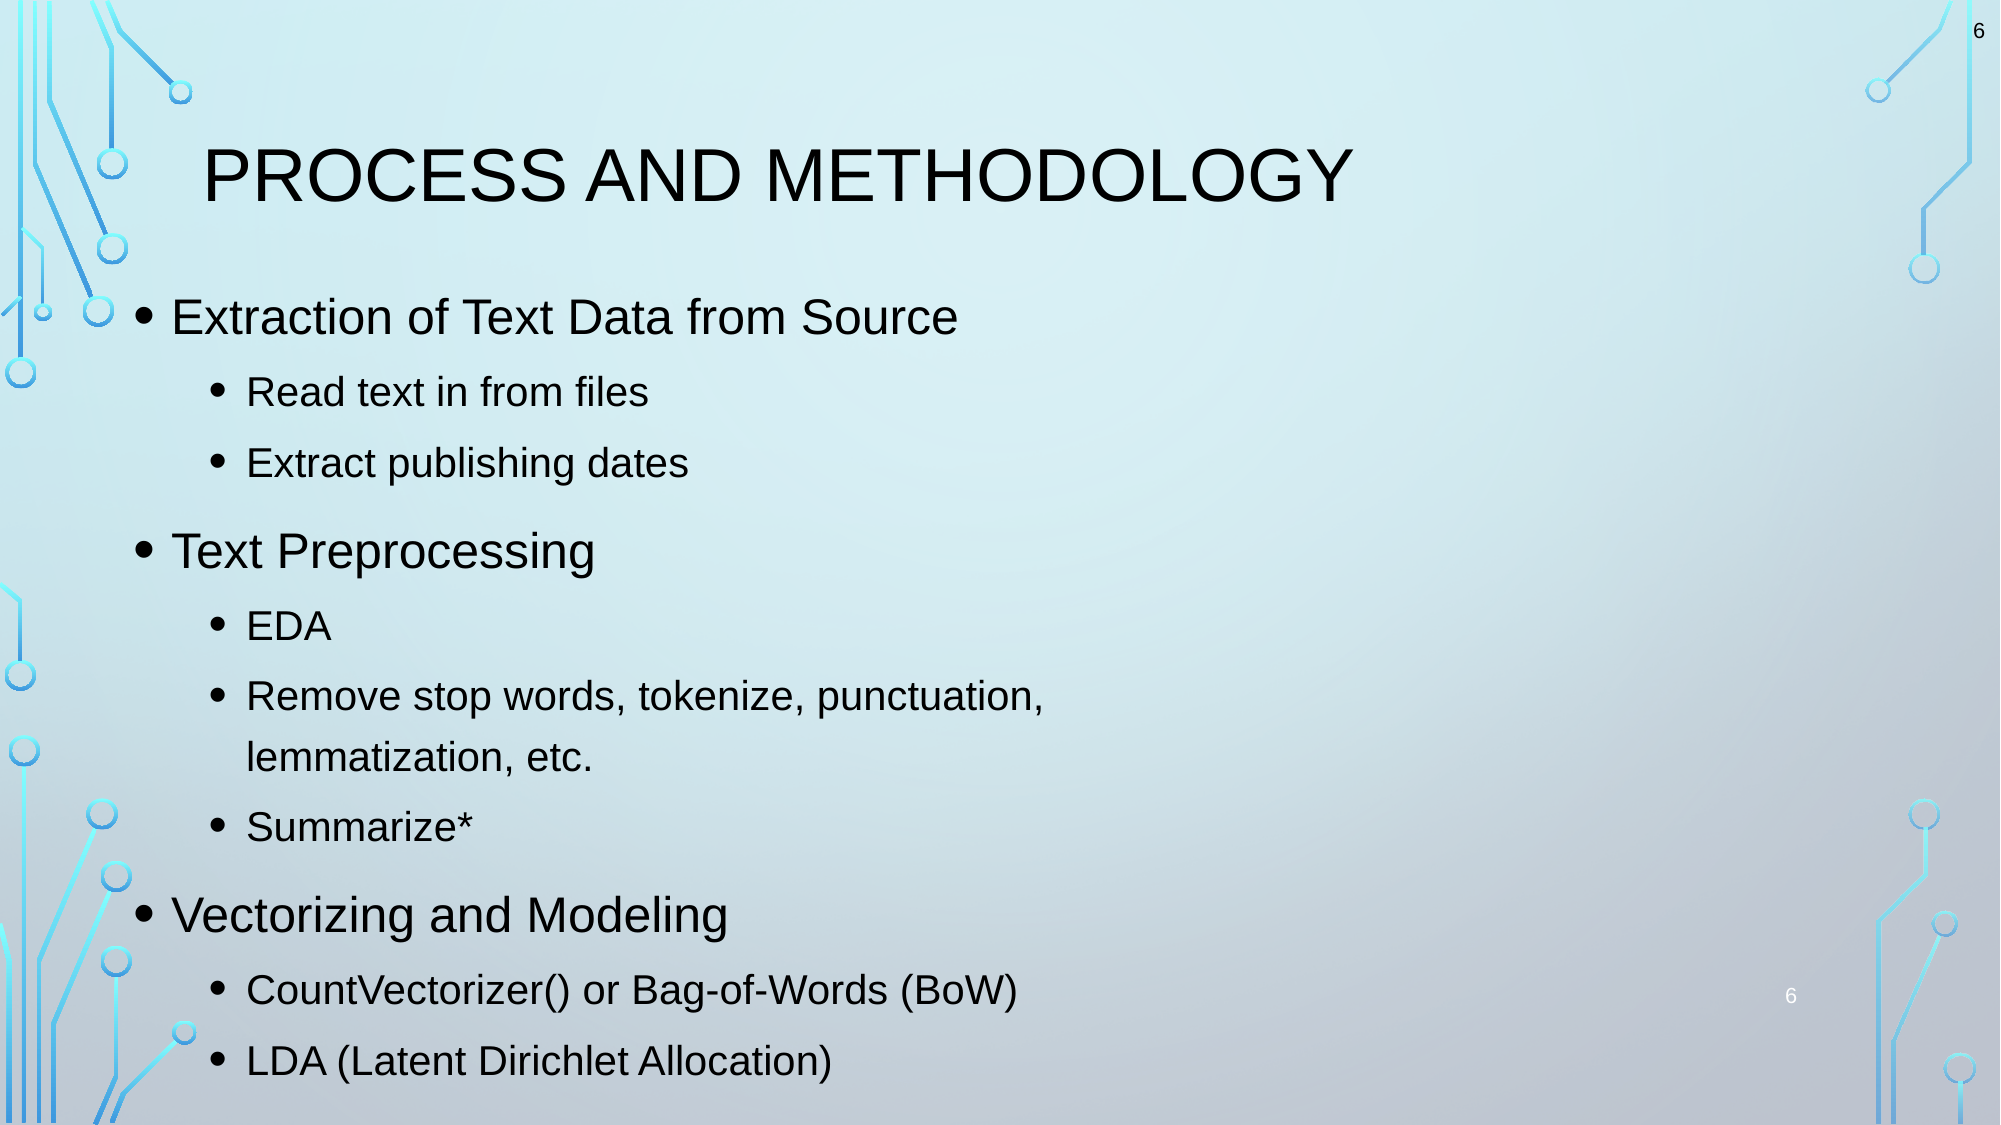

6
# Process and Methodology
Extraction of Text Data from Source
Read text in from files
Extract publishing dates
Text Preprocessing
EDA
Remove stop words, tokenize, punctuation, lemmatization, etc.
Summarize*
Vectorizing and Modeling
CountVectorizer() or Bag-of-Words (BoW)
LDA (Latent Dirichlet Allocation)
6